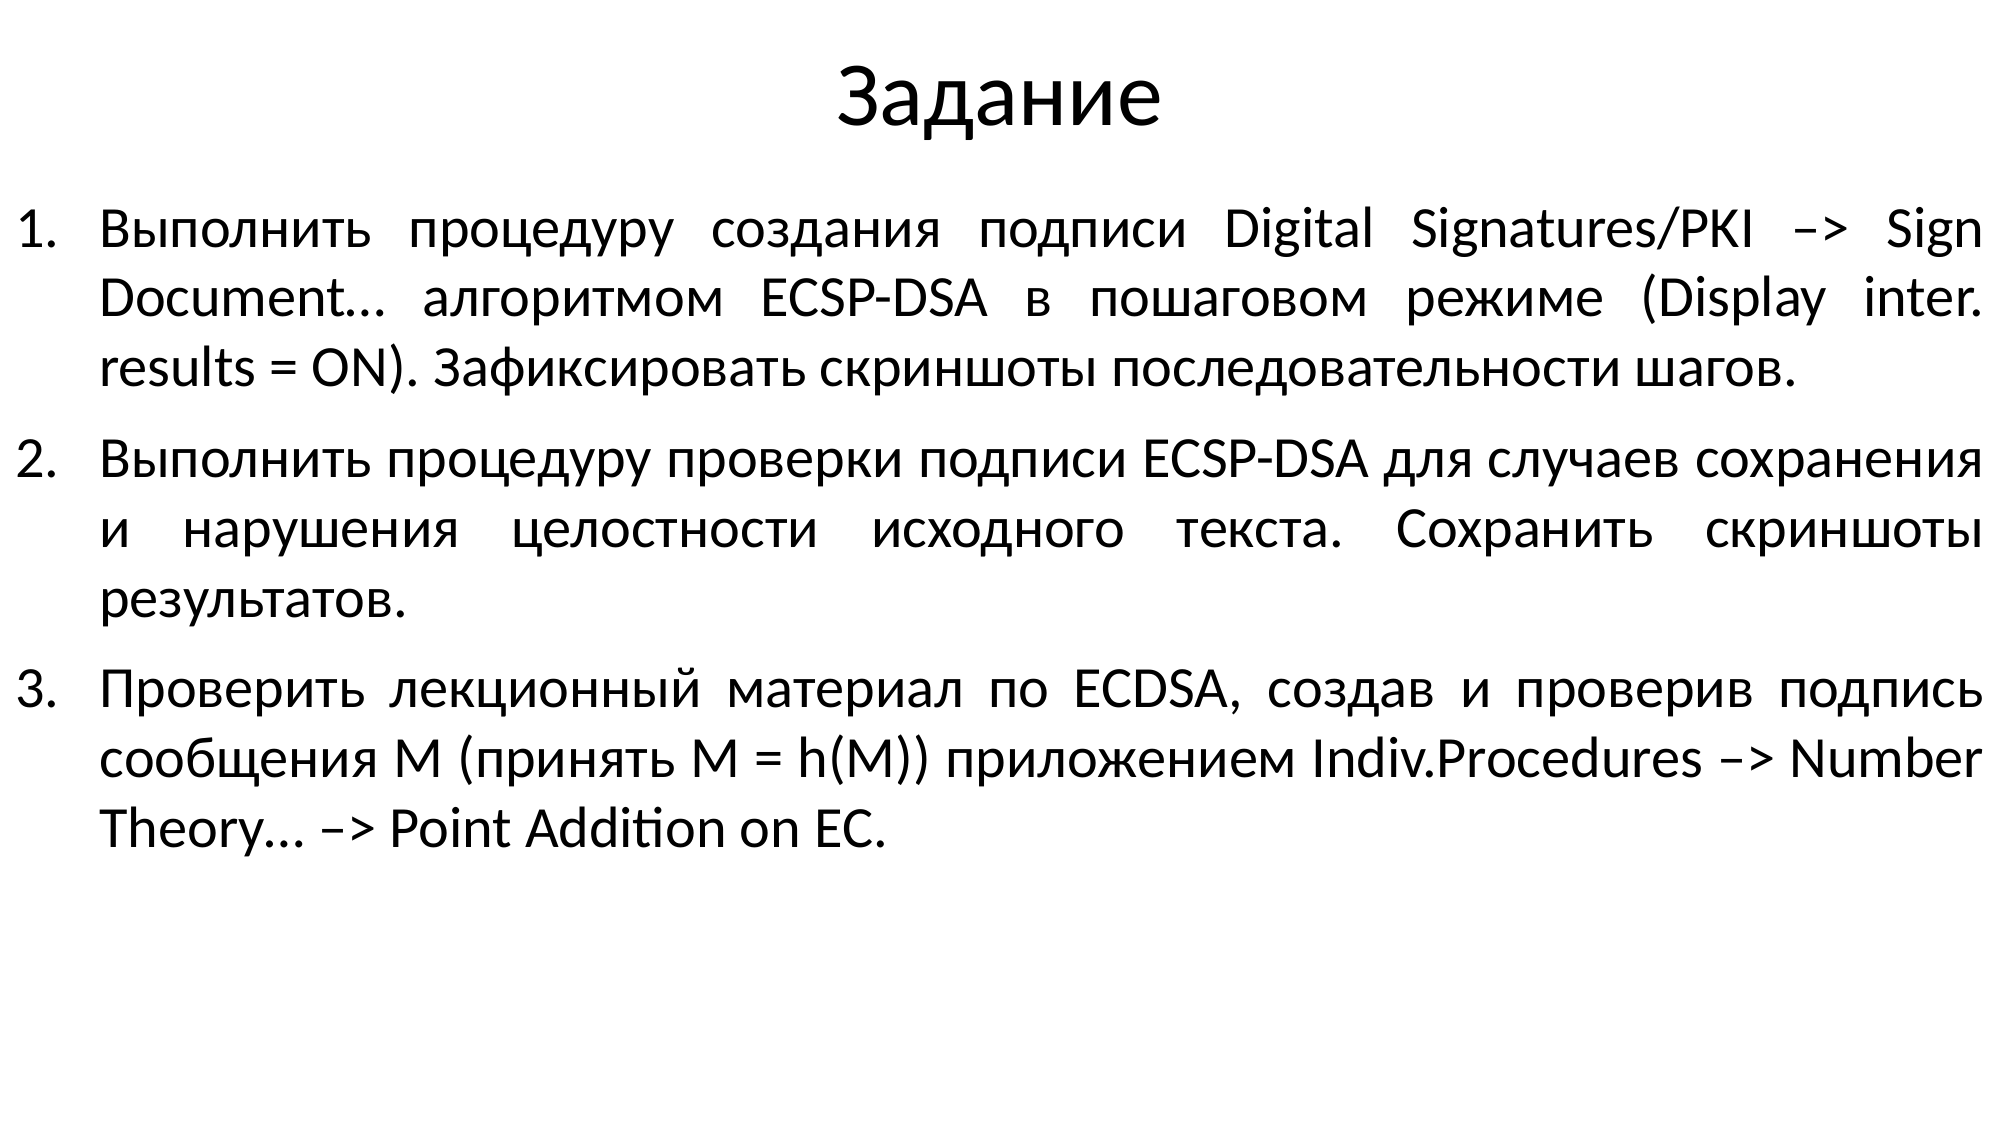

# Задание
Выполнить процедуру создания подписи Digital Signatures/PKI –> Sign Document… алгоритмом ECSP-DSA в пошаговом режиме (Display inter. results = ON). Зафиксировать скриншоты последовательности шагов.
Выполнить процедуру проверки подписи ECSP-DSA для случаев сохранения и нарушения целостности исходного текста. Сохранить скриншоты результатов.
Проверить лекционный материал по ECDSA, создав и проверив подпись сообщения M (принять M = h(M)) приложением Indiv.Procedures –> Number Theory… –> Point Addition on EC.